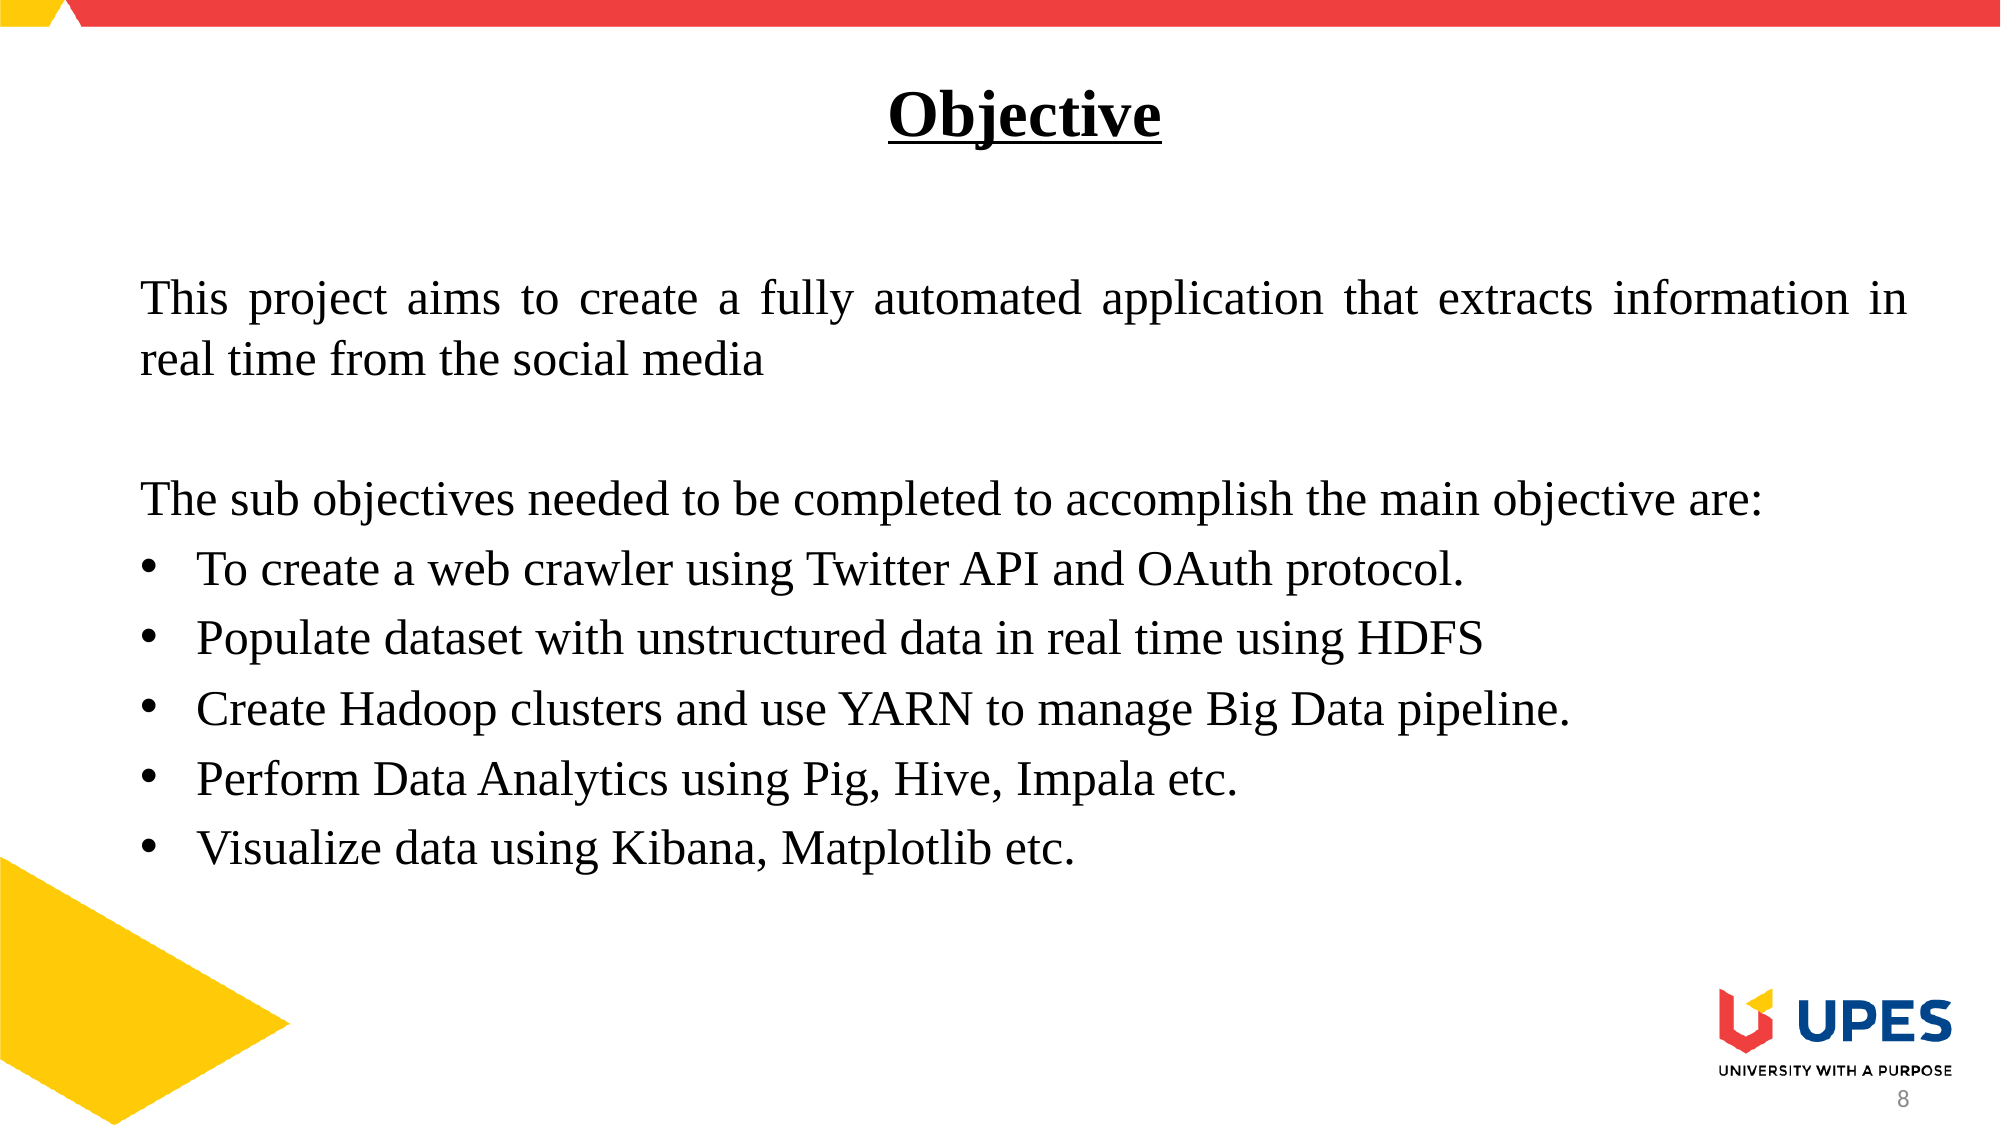

# Objective
This project aims to create a fully automated application that extracts information in real time from the social media

The sub objectives needed to be completed to accomplish the main objective are:
To create a web crawler using Twitter API and OAuth protocol.
Populate dataset with unstructured data in real time using HDFS
Create Hadoop clusters and use YARN to manage Big Data pipeline.
Perform Data Analytics using Pig, Hive, Impala etc.
Visualize data using Kibana, Matplotlib etc.